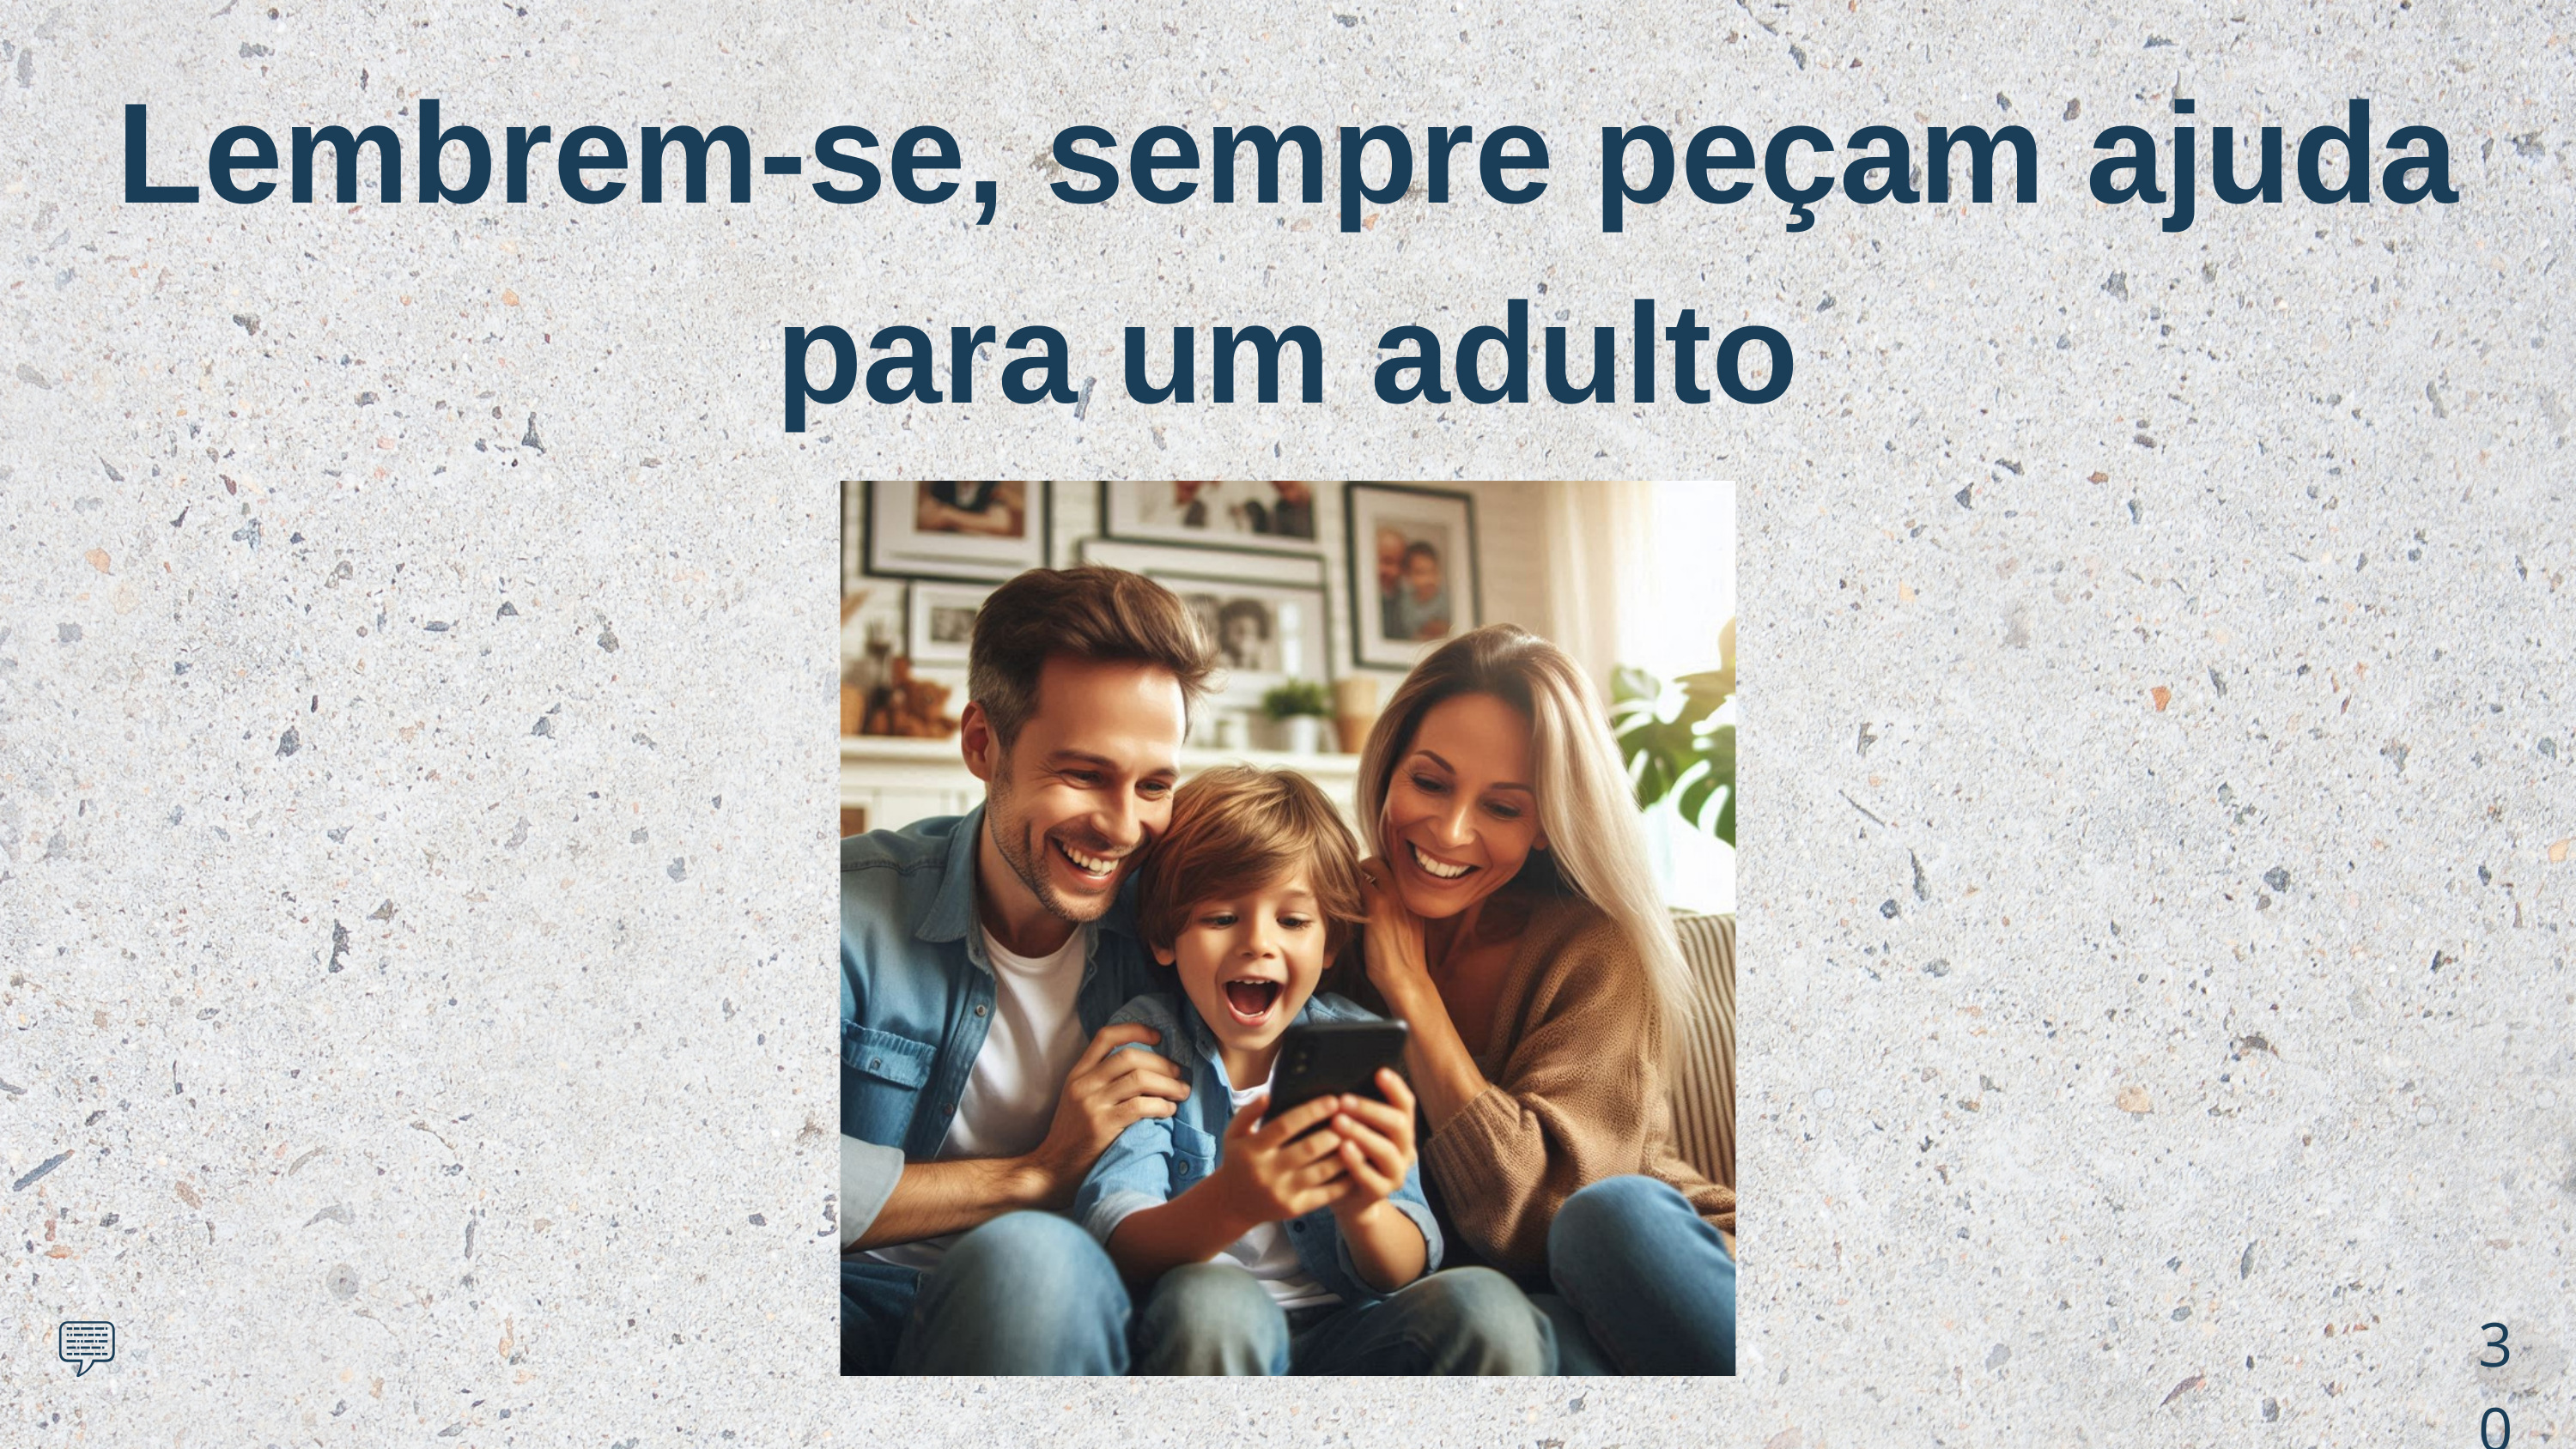

Lembrem-se, sempre peçam ajuda para um adulto

💬
30